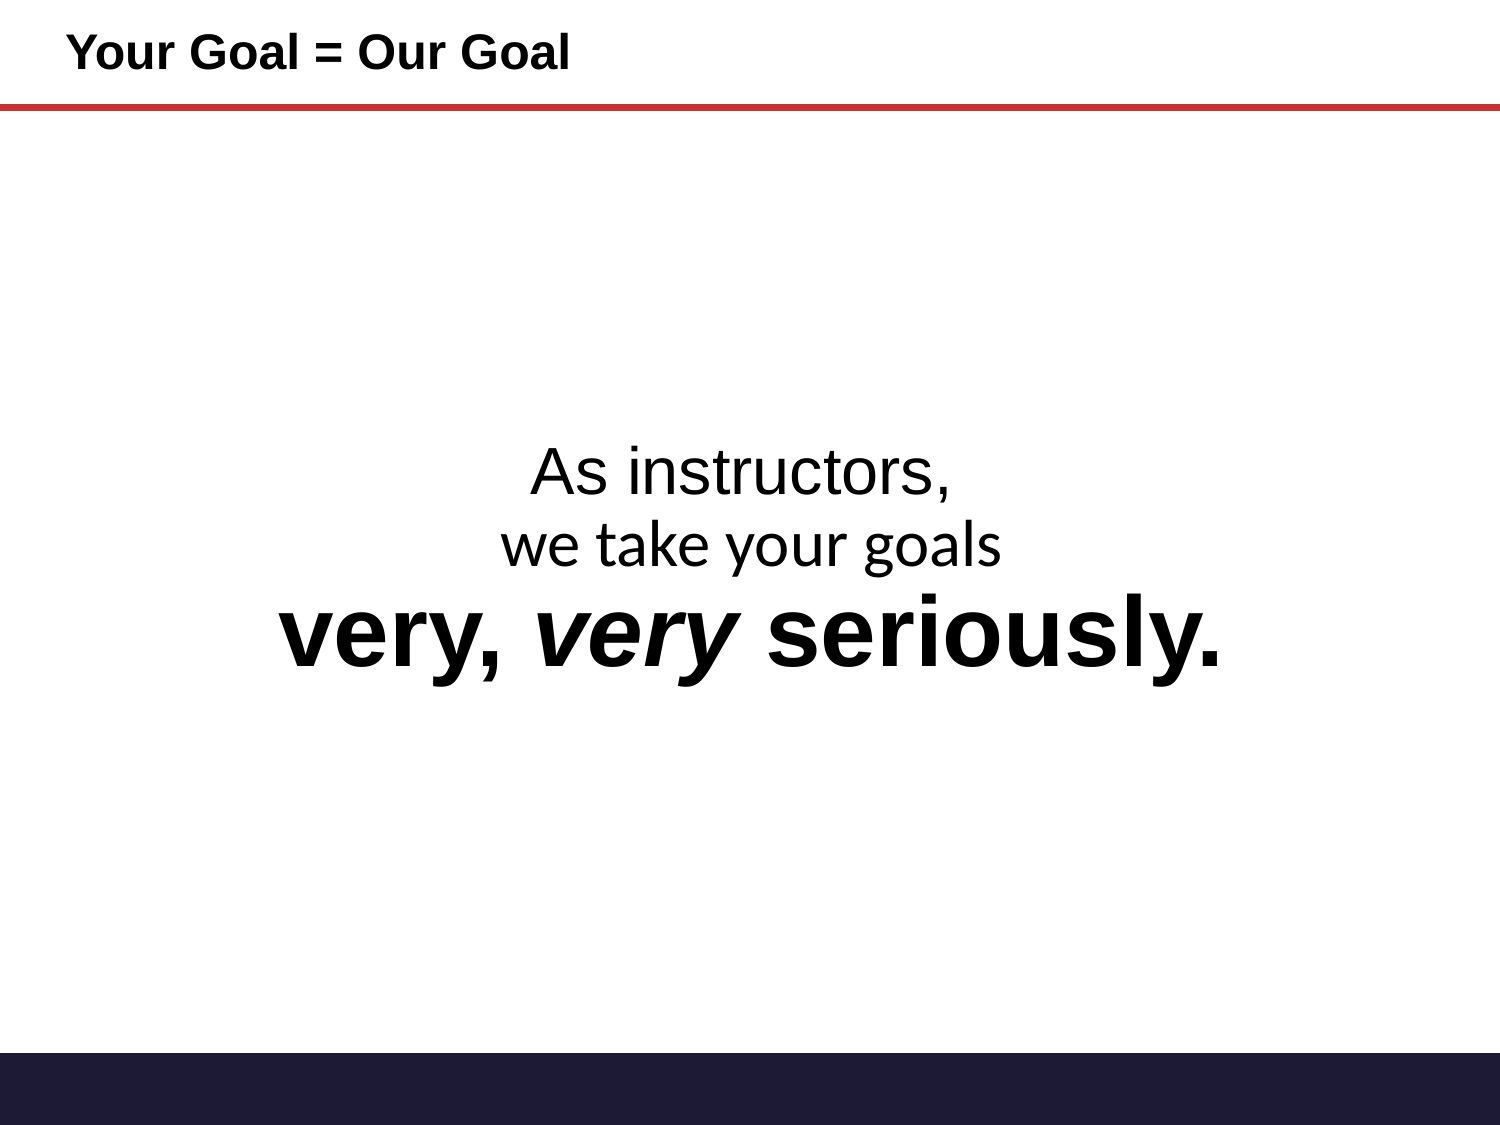

# Your Goal = Our Goal
As instructors,
we take your goals
very, very seriously.